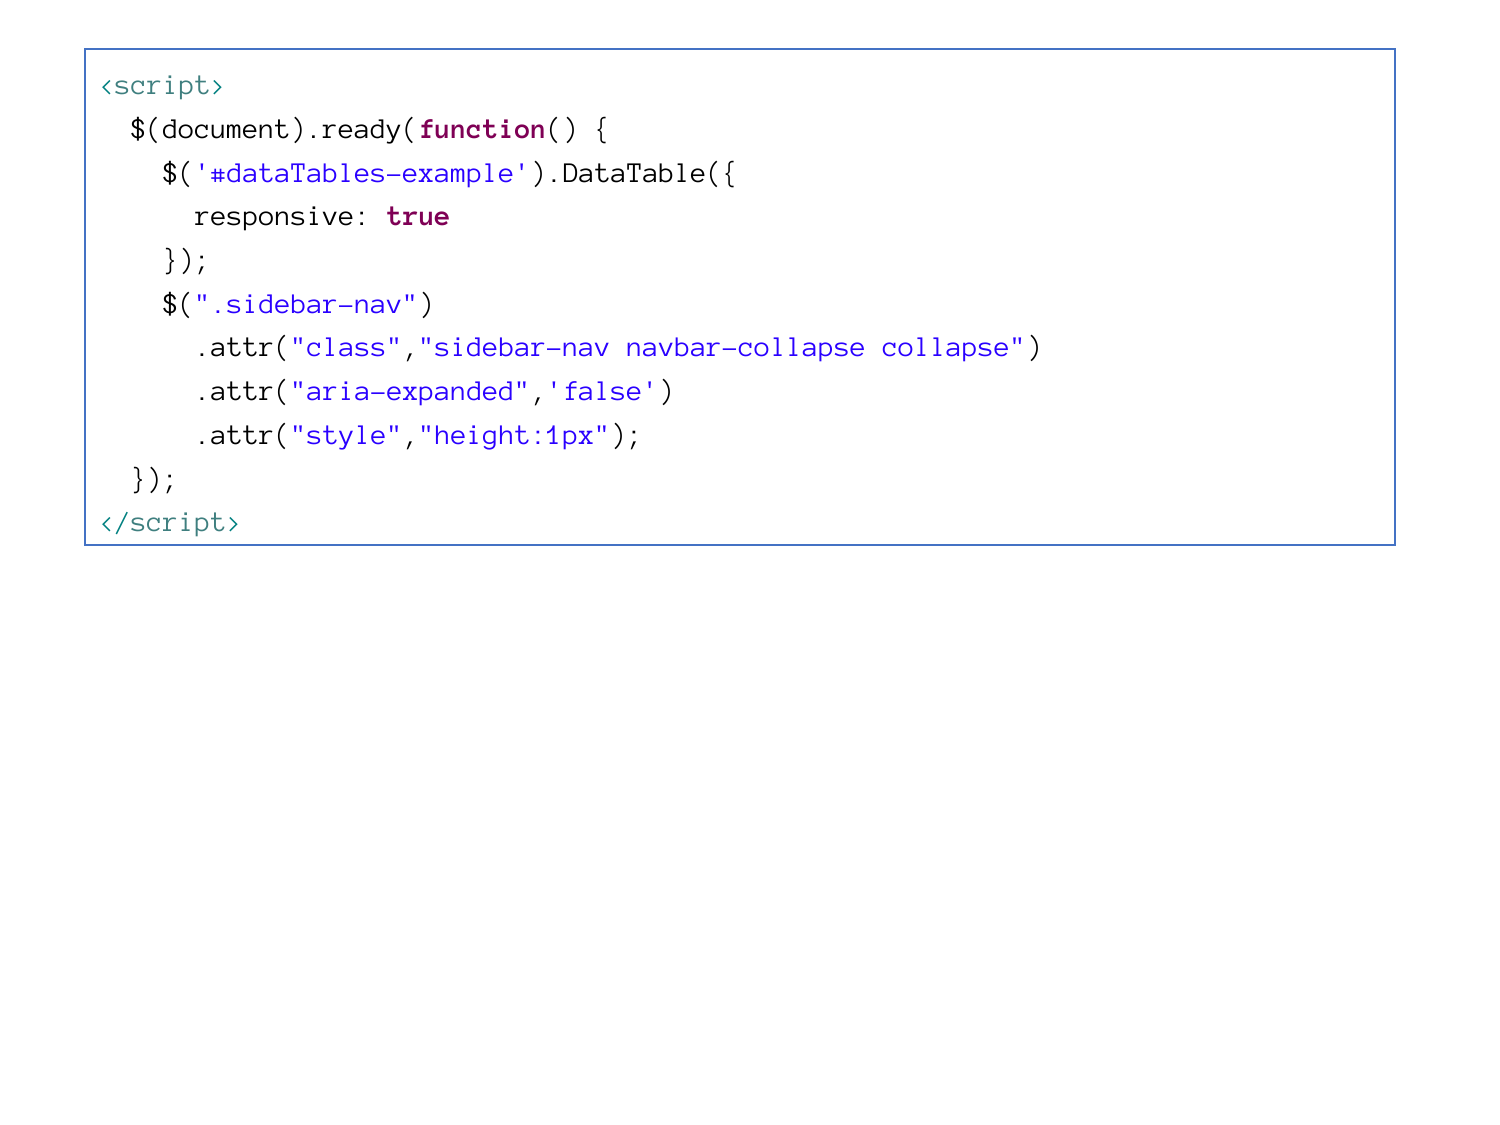

<script>
  $(document).ready(function() {
    $('#dataTables-example').DataTable({
      responsive: true
    });
    $(".sidebar-nav")
      .attr("class","sidebar-nav navbar-collapse collapse")
      .attr("aria-expanded",'false')
      .attr("style","height:1px");
  });
</script>